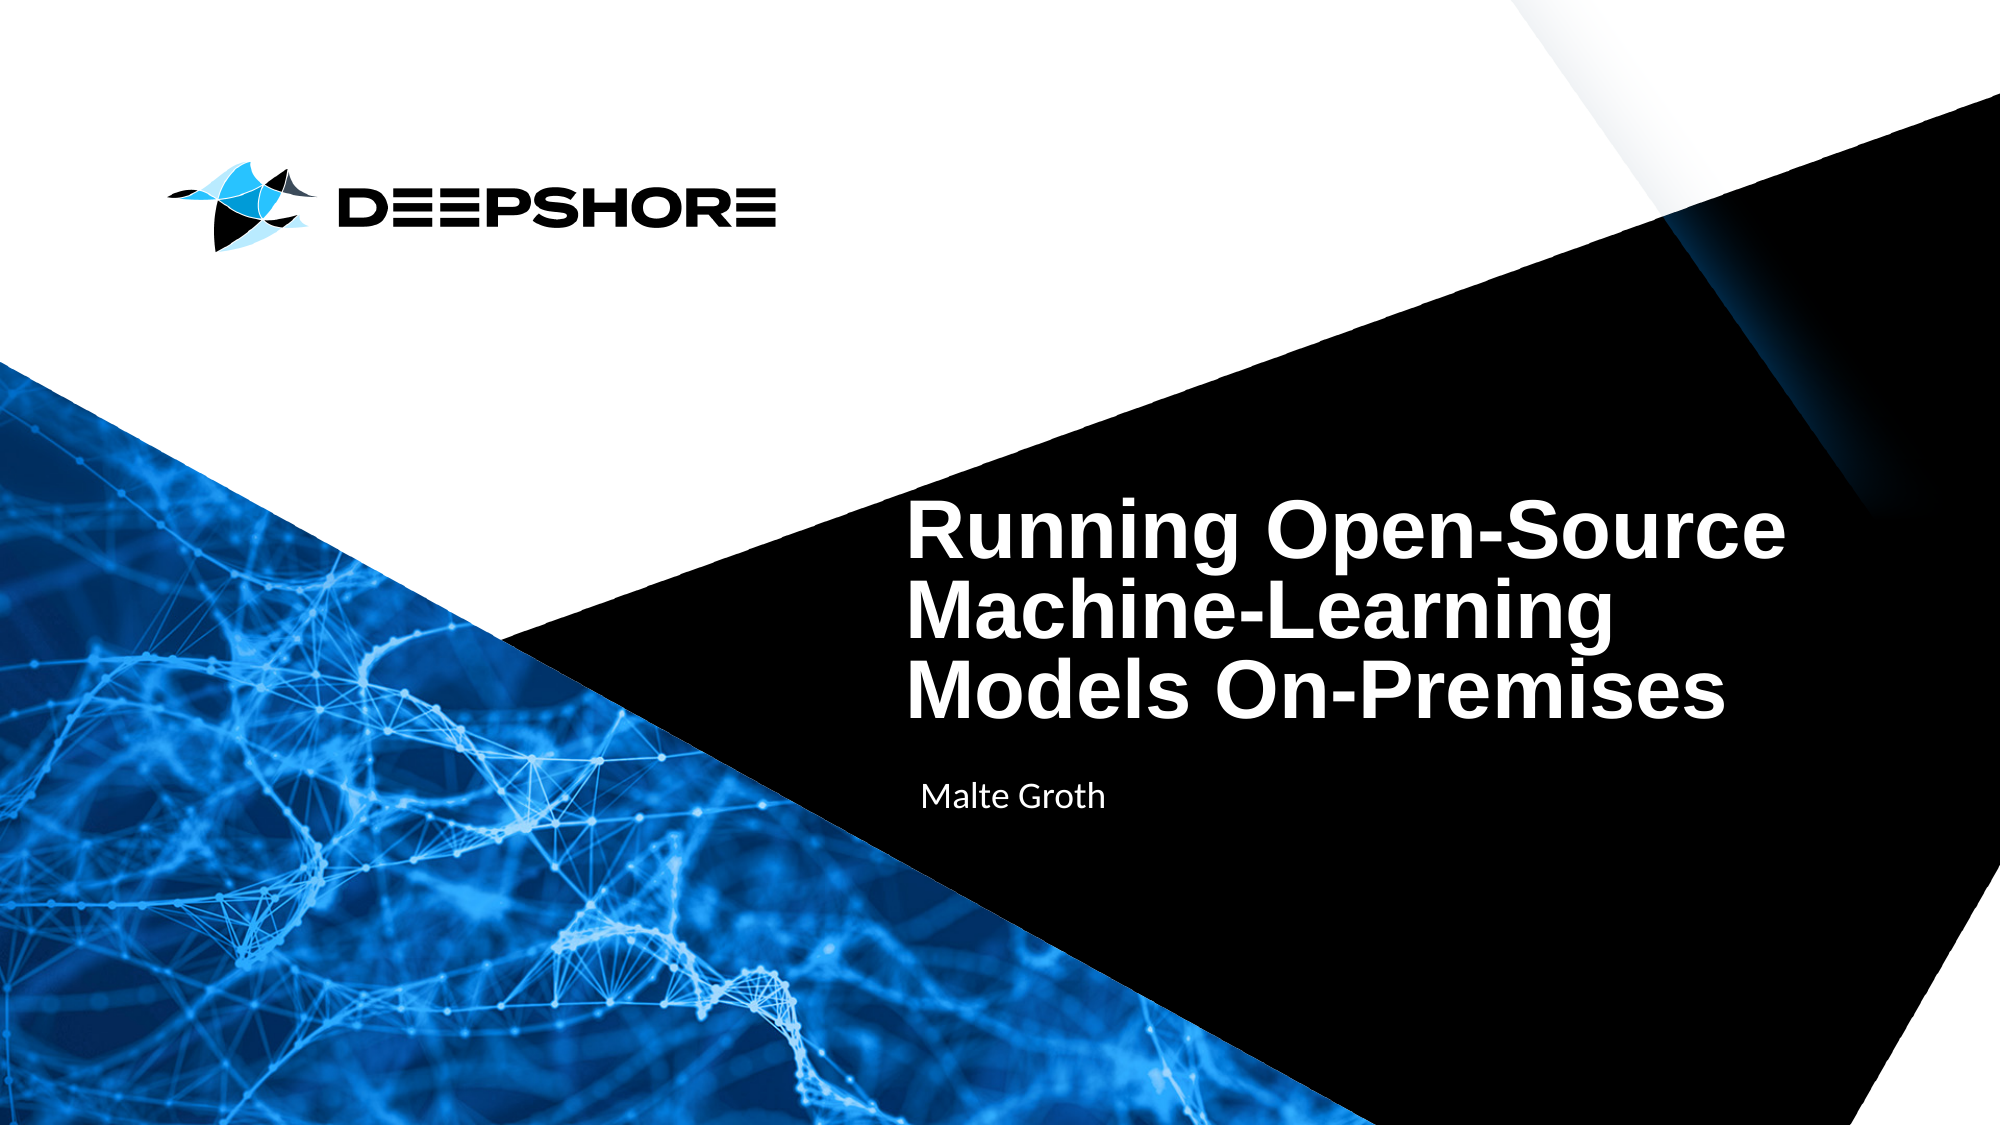

# Running Open-Source Machine-Learning Models On-Premises
Malte Groth